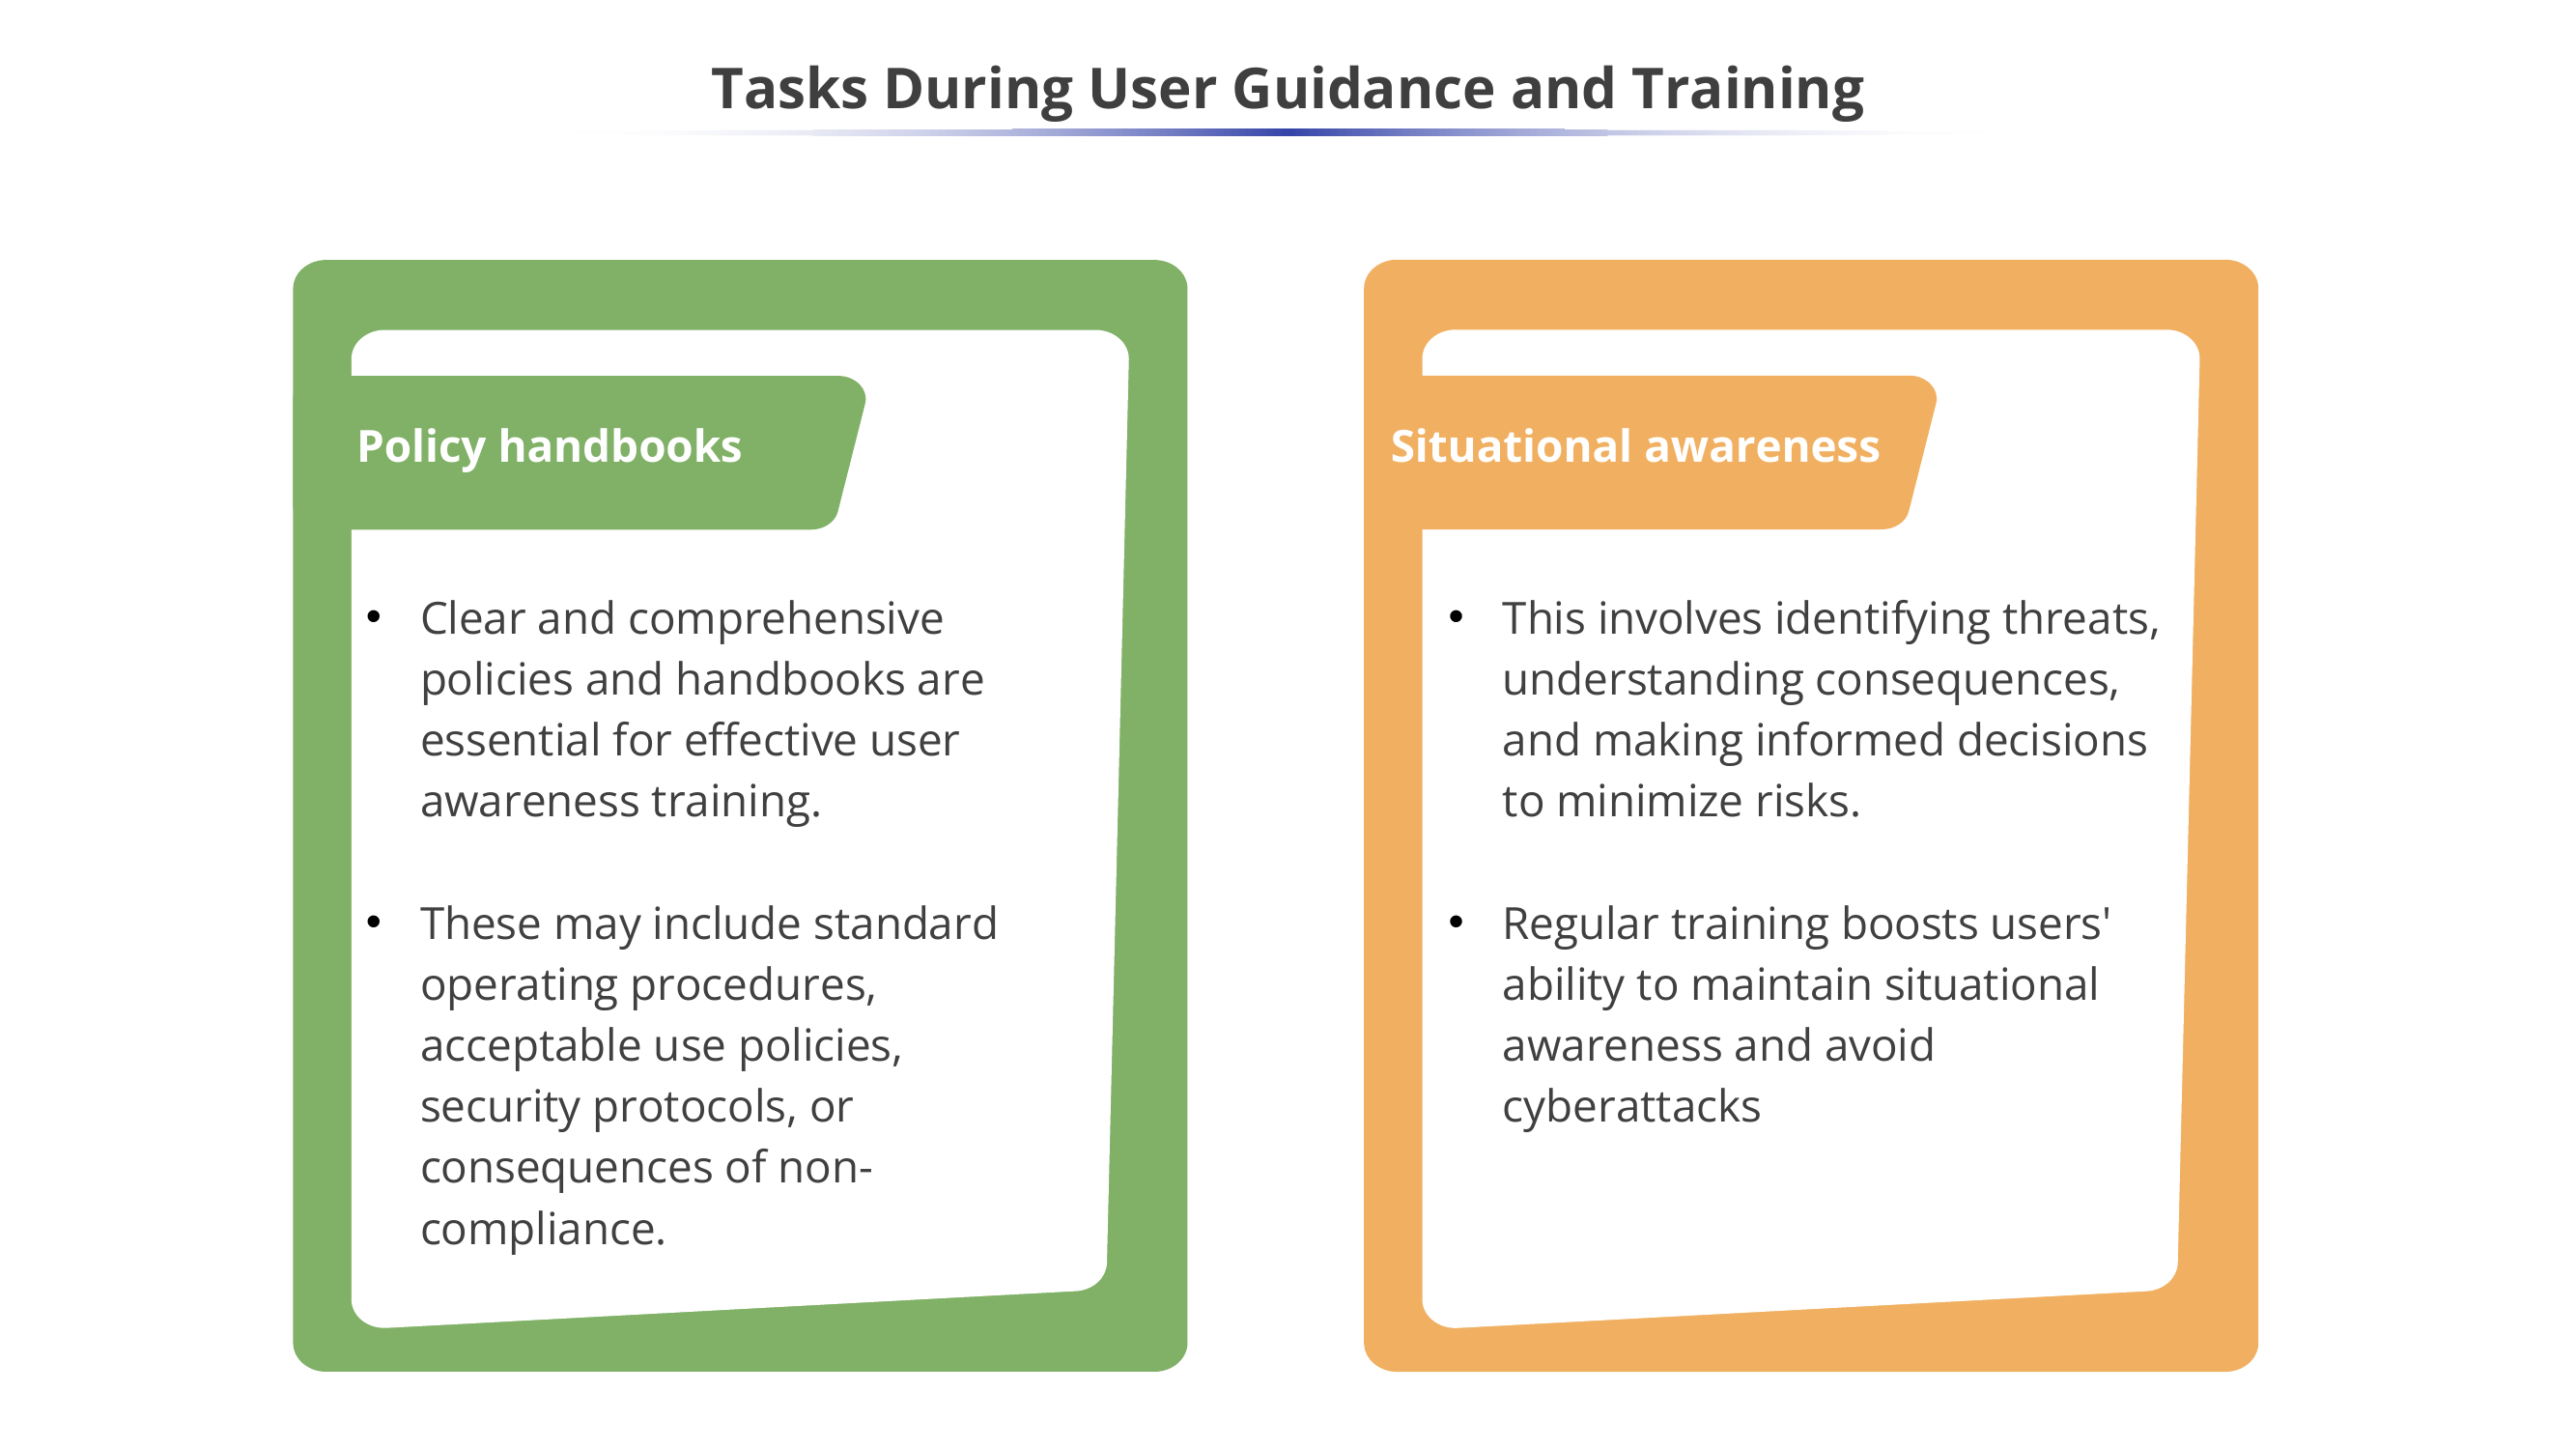

# Tasks During User Guidance and Training

Situational awareness
This involves identifying threats, understanding consequences, and making informed decisions to minimize risks.

Regular training boosts users' ability to maintain situational awareness and avoid cyberattacks

Policy handbooks
Clear and comprehensive policies and handbooks are essential for effective user awareness training.

These may include standard operating procedures, acceptable use policies, security protocols, or consequences of non-compliance.